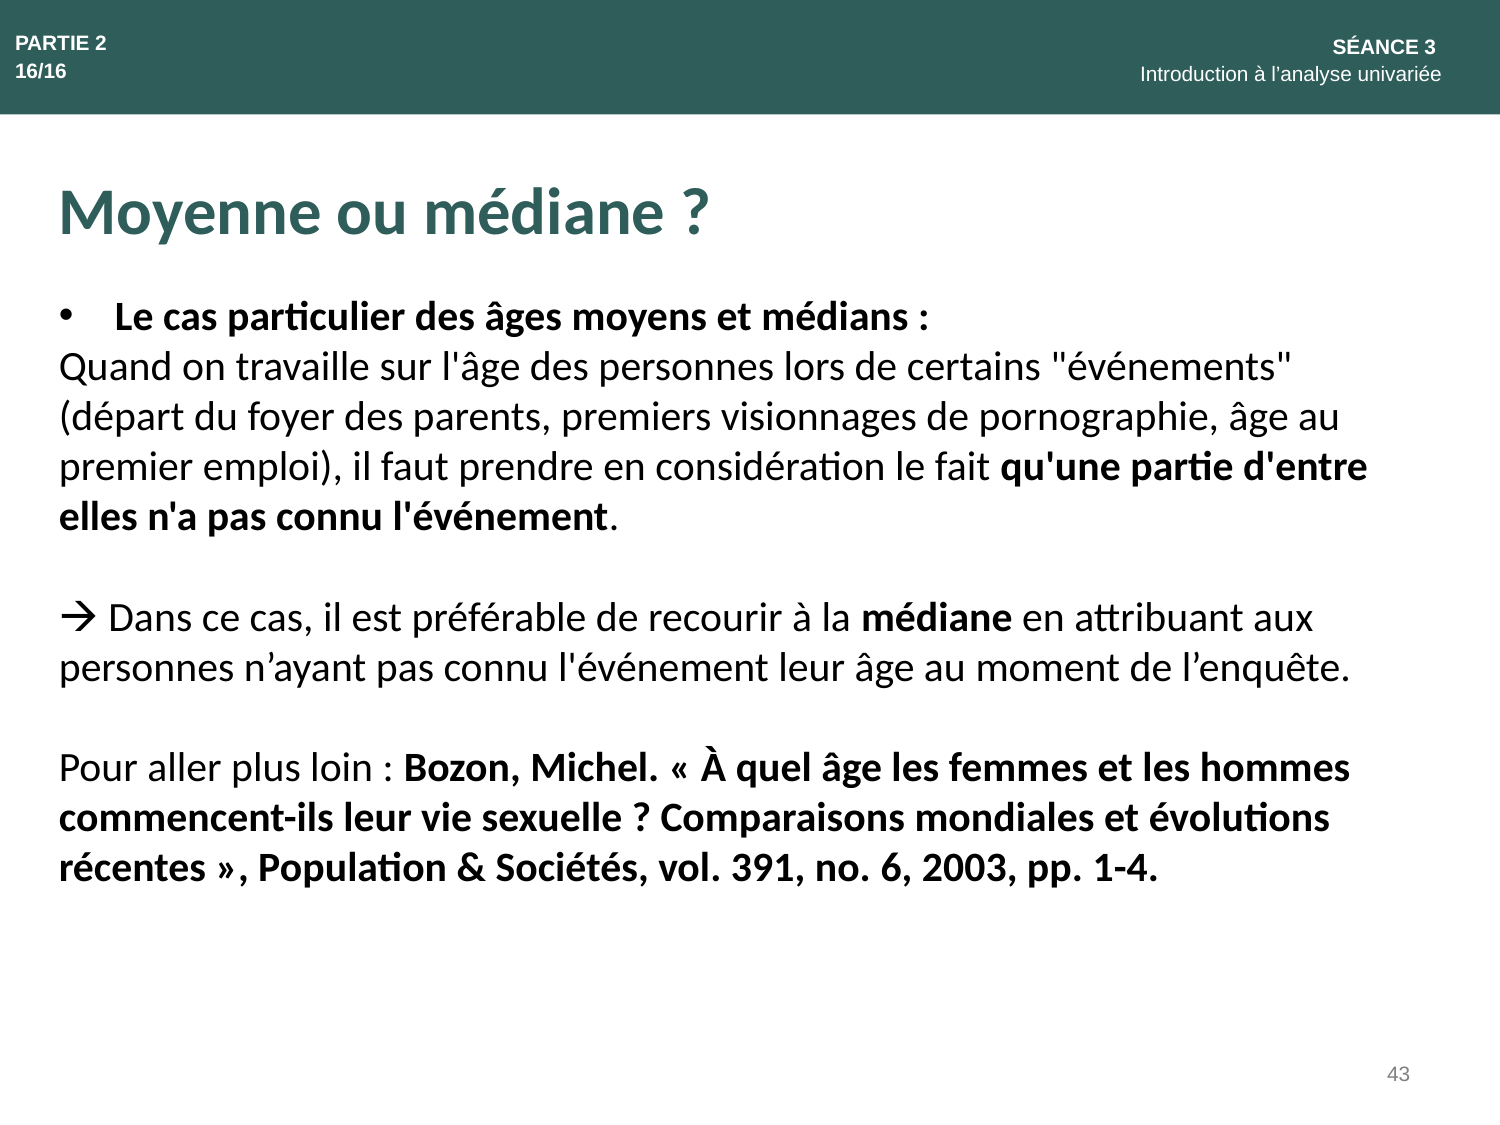

PARTIE 2
16/16

SÉANCE 3
Introduction à l’analyse univariée
Moyenne ou médiane ?
Le cas particulier des âges moyens et médians :
Quand on travaille sur l'âge des personnes lors de certains "événements" (départ du foyer des parents, premiers visionnages de pornographie, âge au premier emploi), il faut prendre en considération le fait qu'une partie d'entre elles n'a pas connu l'événement.

🡪 Dans ce cas, il est préférable de recourir à la médiane en attribuant aux personnes n’ayant pas connu l'événement leur âge au moment de l’enquête.

Pour aller plus loin : Bozon, Michel. « À quel âge les femmes et les hommes commencent-ils leur vie sexuelle ? Comparaisons mondiales et évolutions récentes », Population & Sociétés, vol. 391, no. 6, 2003, pp. 1-4.

43